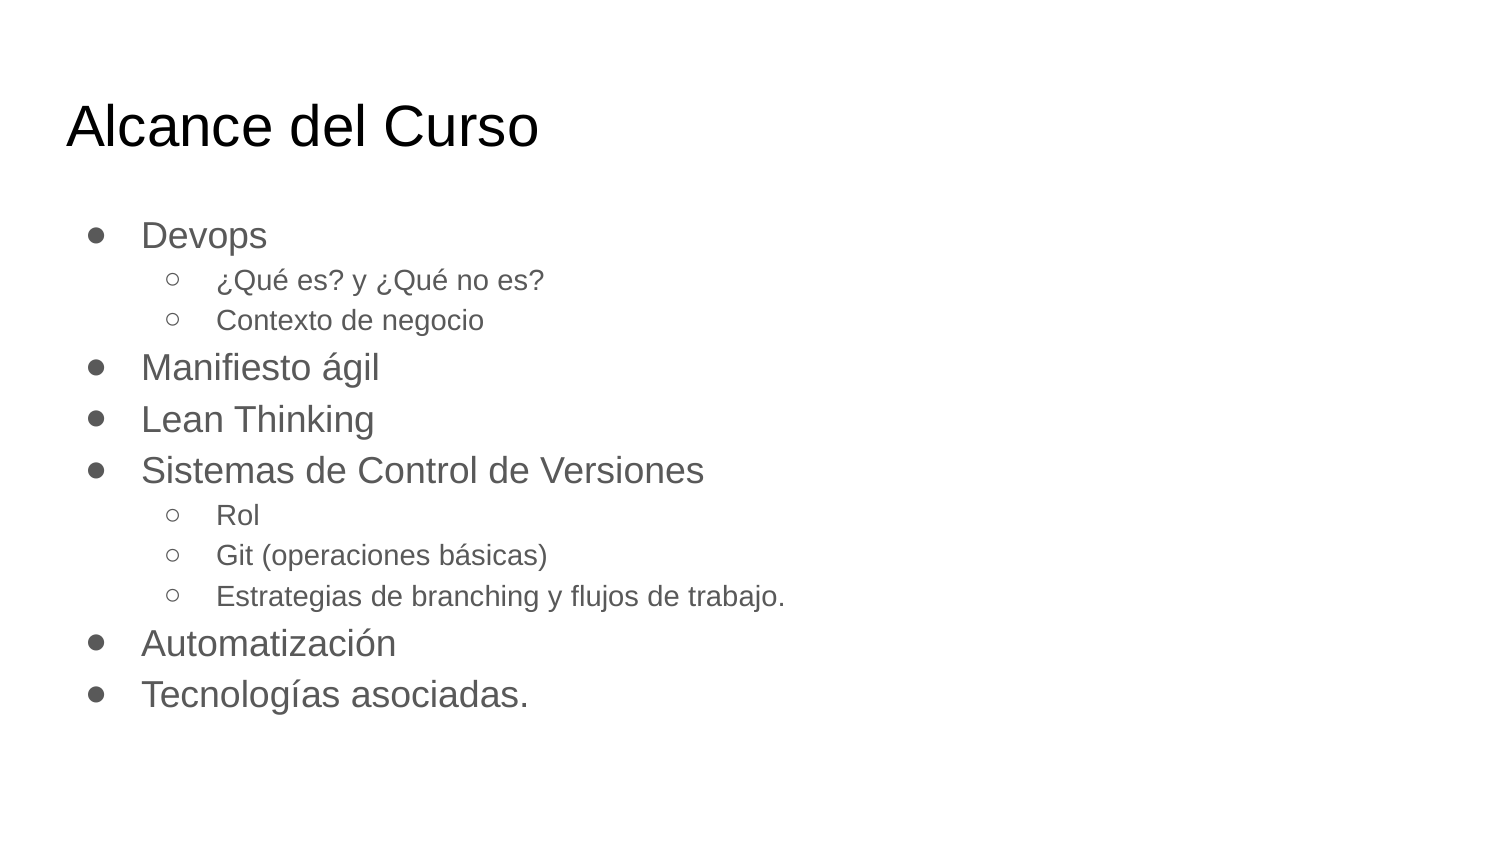

# Alcance del Curso
Devops
¿Qué es? y ¿Qué no es?
Contexto de negocio
Manifiesto ágil
Lean Thinking
Sistemas de Control de Versiones
Rol
Git (operaciones básicas)
Estrategias de branching y flujos de trabajo.
Automatización
Tecnologías asociadas.